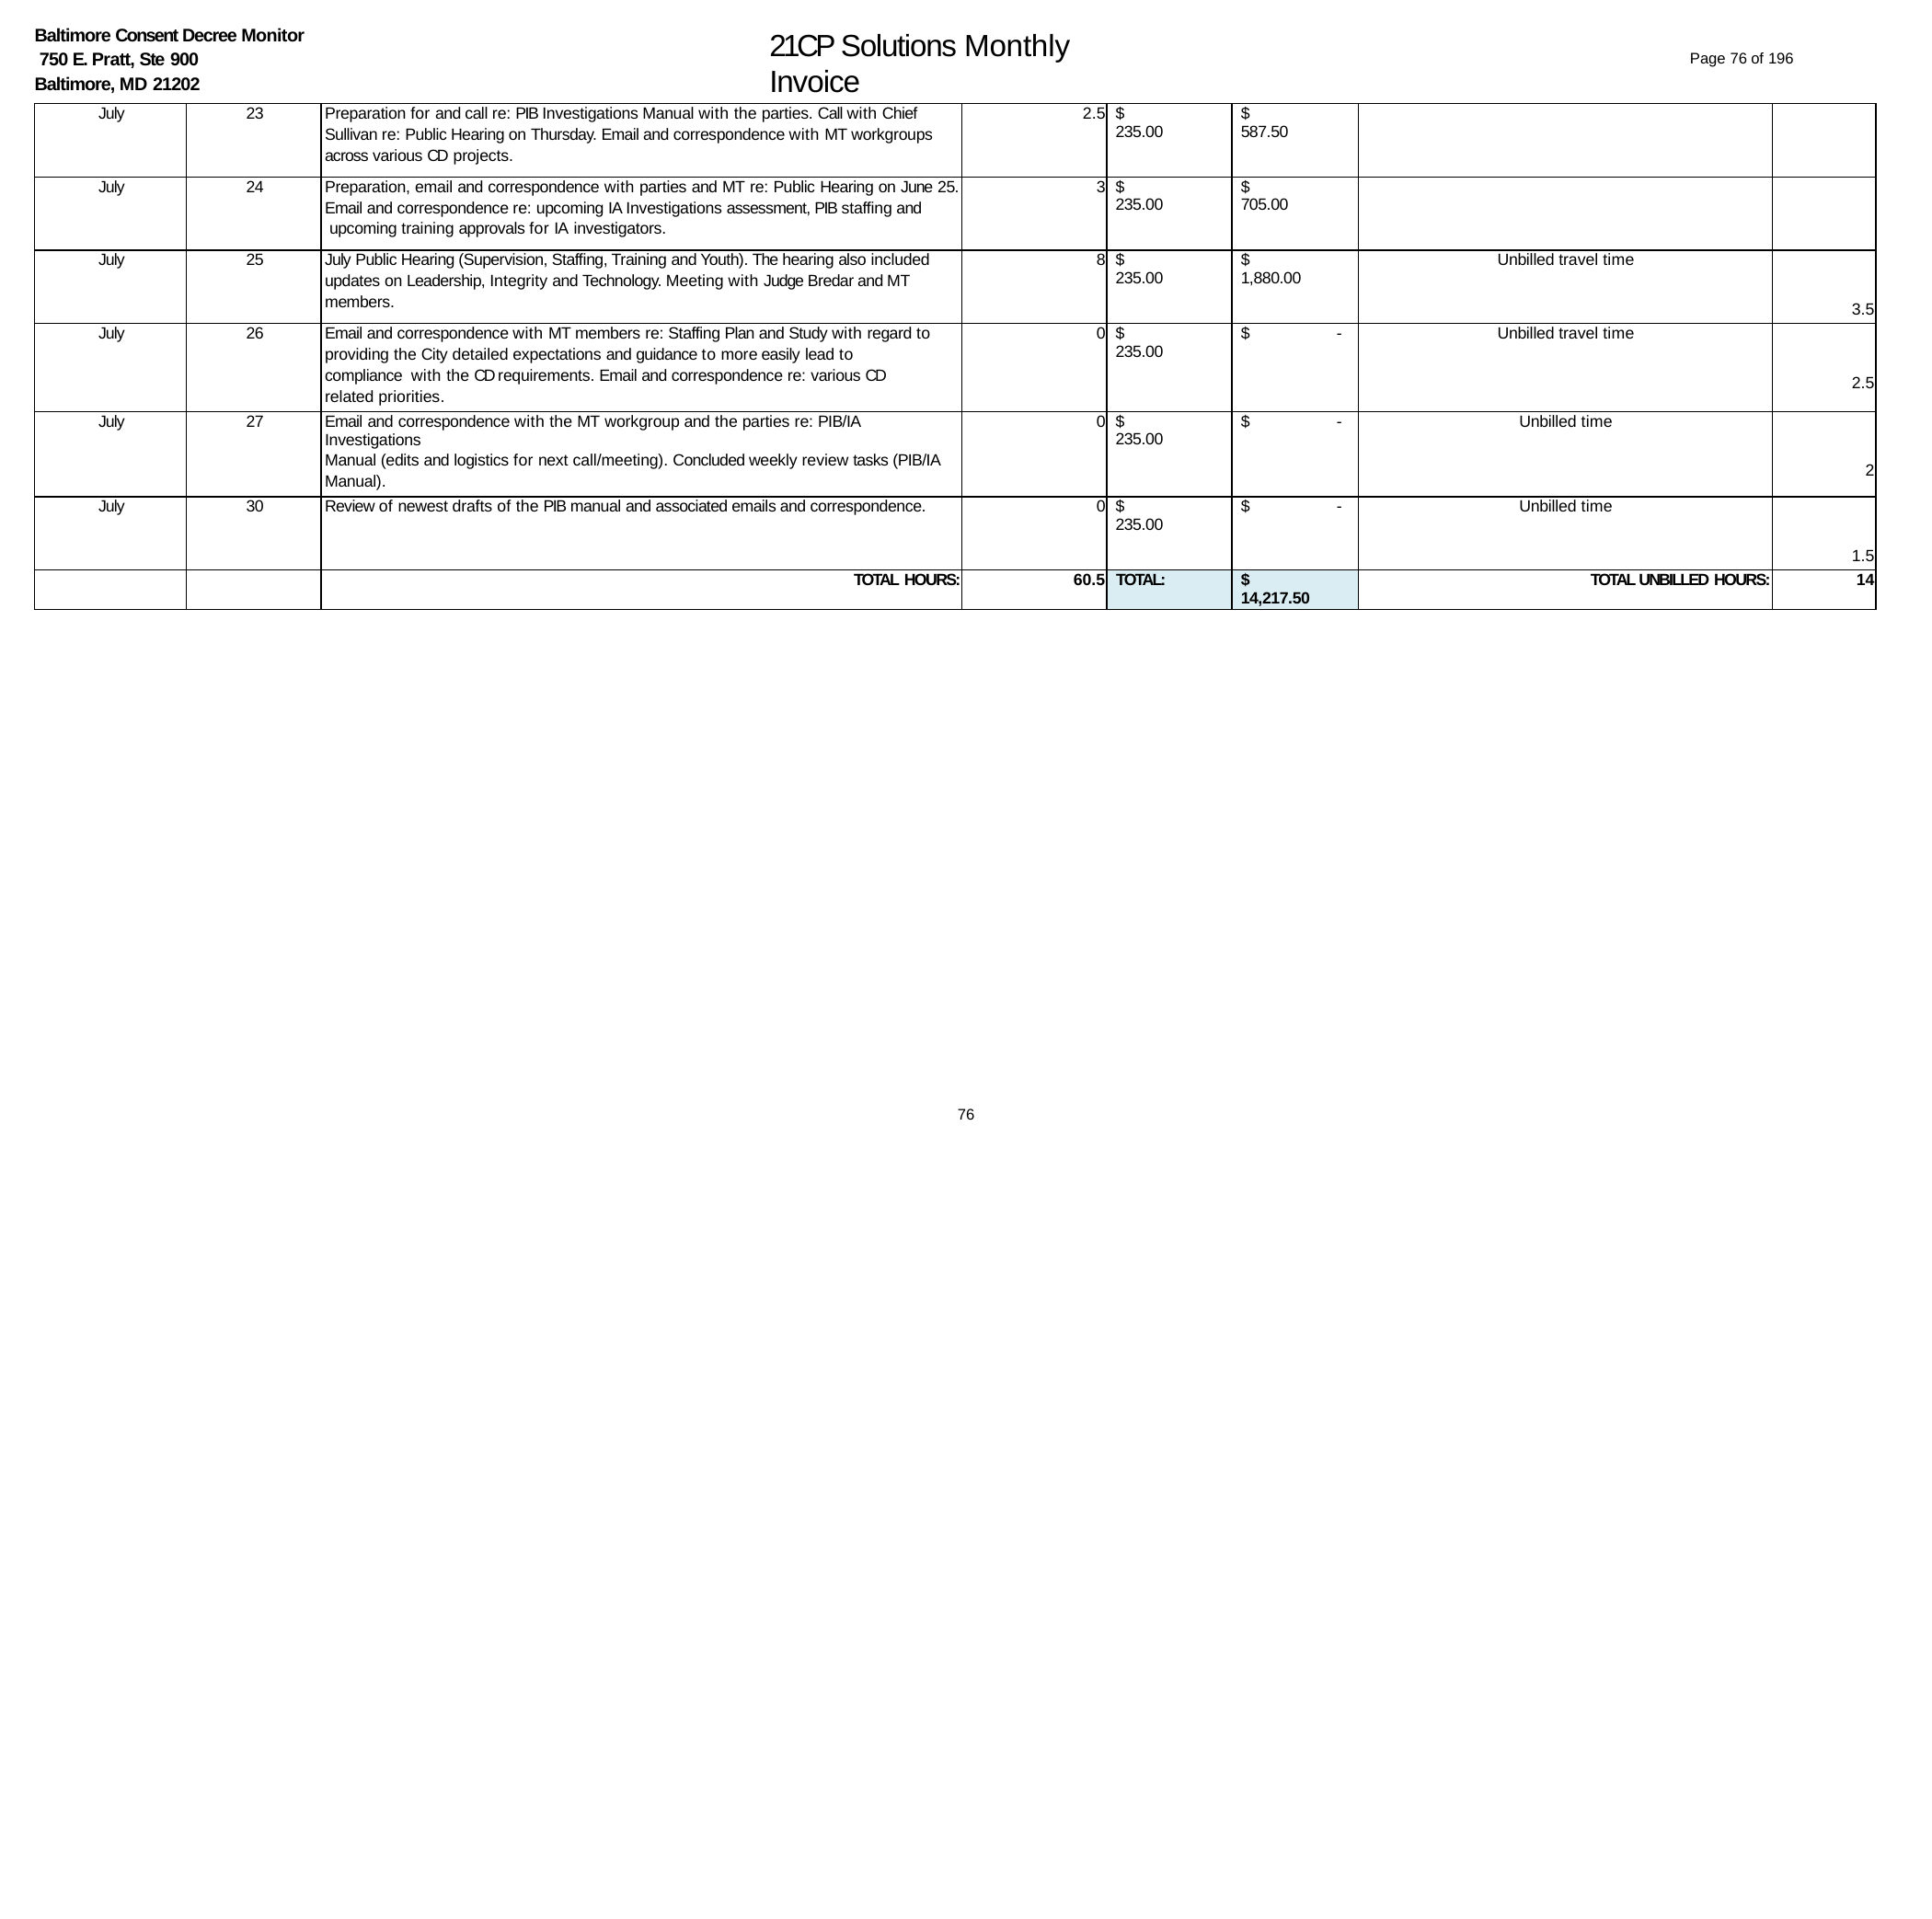

Baltimore Consent Decree Monitor  750 E. Pratt, Ste 900
Baltimore, MD 21202
21CP Solutions Monthly Invoice
Page 76 of 196
| July | 23 | Preparation for and call re: PIB Investigations Manual with the parties. Call with Chief Sullivan re: Public Hearing on Thursday. Email and correspondence with MT workgroups across various CD projects. | 2.5 | $ 235.00 | $ 587.50 |  |  |
| --- | --- | --- | --- | --- | --- | --- | --- |
| July | 24 | Preparation, email and correspondence with parties and MT re: Public Hearing on June 25. Email and correspondence re: upcoming IA Investigations assessment, PIB staffing and upcoming training approvals for IA investigators. | 3 | $ 235.00 | $ 705.00 |  |  |
| July | 25 | July Public Hearing (Supervision, Staffing, Training and Youth). The hearing also included updates on Leadership, Integrity and Technology. Meeting with Judge Bredar and MT members. | 8 | $ 235.00 | $ 1,880.00 | Unbilled travel time | 3.5 |
| July | 26 | Email and correspondence with MT members re: Staffing Plan and Study with regard to providing the City detailed expectations and guidance to more easily lead to compliance with the CD requirements. Email and correspondence re: various CD related priorities. | 0 | $ 235.00 | $ - | Unbilled travel time | 2.5 |
| July | 27 | Email and correspondence with the MT workgroup and the parties re: PIB/IA Investigations Manual (edits and logistics for next call/meeting). Concluded weekly review tasks (PIB/IA Manual). | 0 | $ 235.00 | $ - | Unbilled time | 2 |
| July | 30 | Review of newest drafts of the PIB manual and associated emails and correspondence. | 0 | $ 235.00 | $ - | Unbilled time | 1.5 |
|  |  | TOTAL HOURS: | 60.5 | TOTAL: | $ 14,217.50 | TOTAL UNBILLED HOURS: | 14 |
76